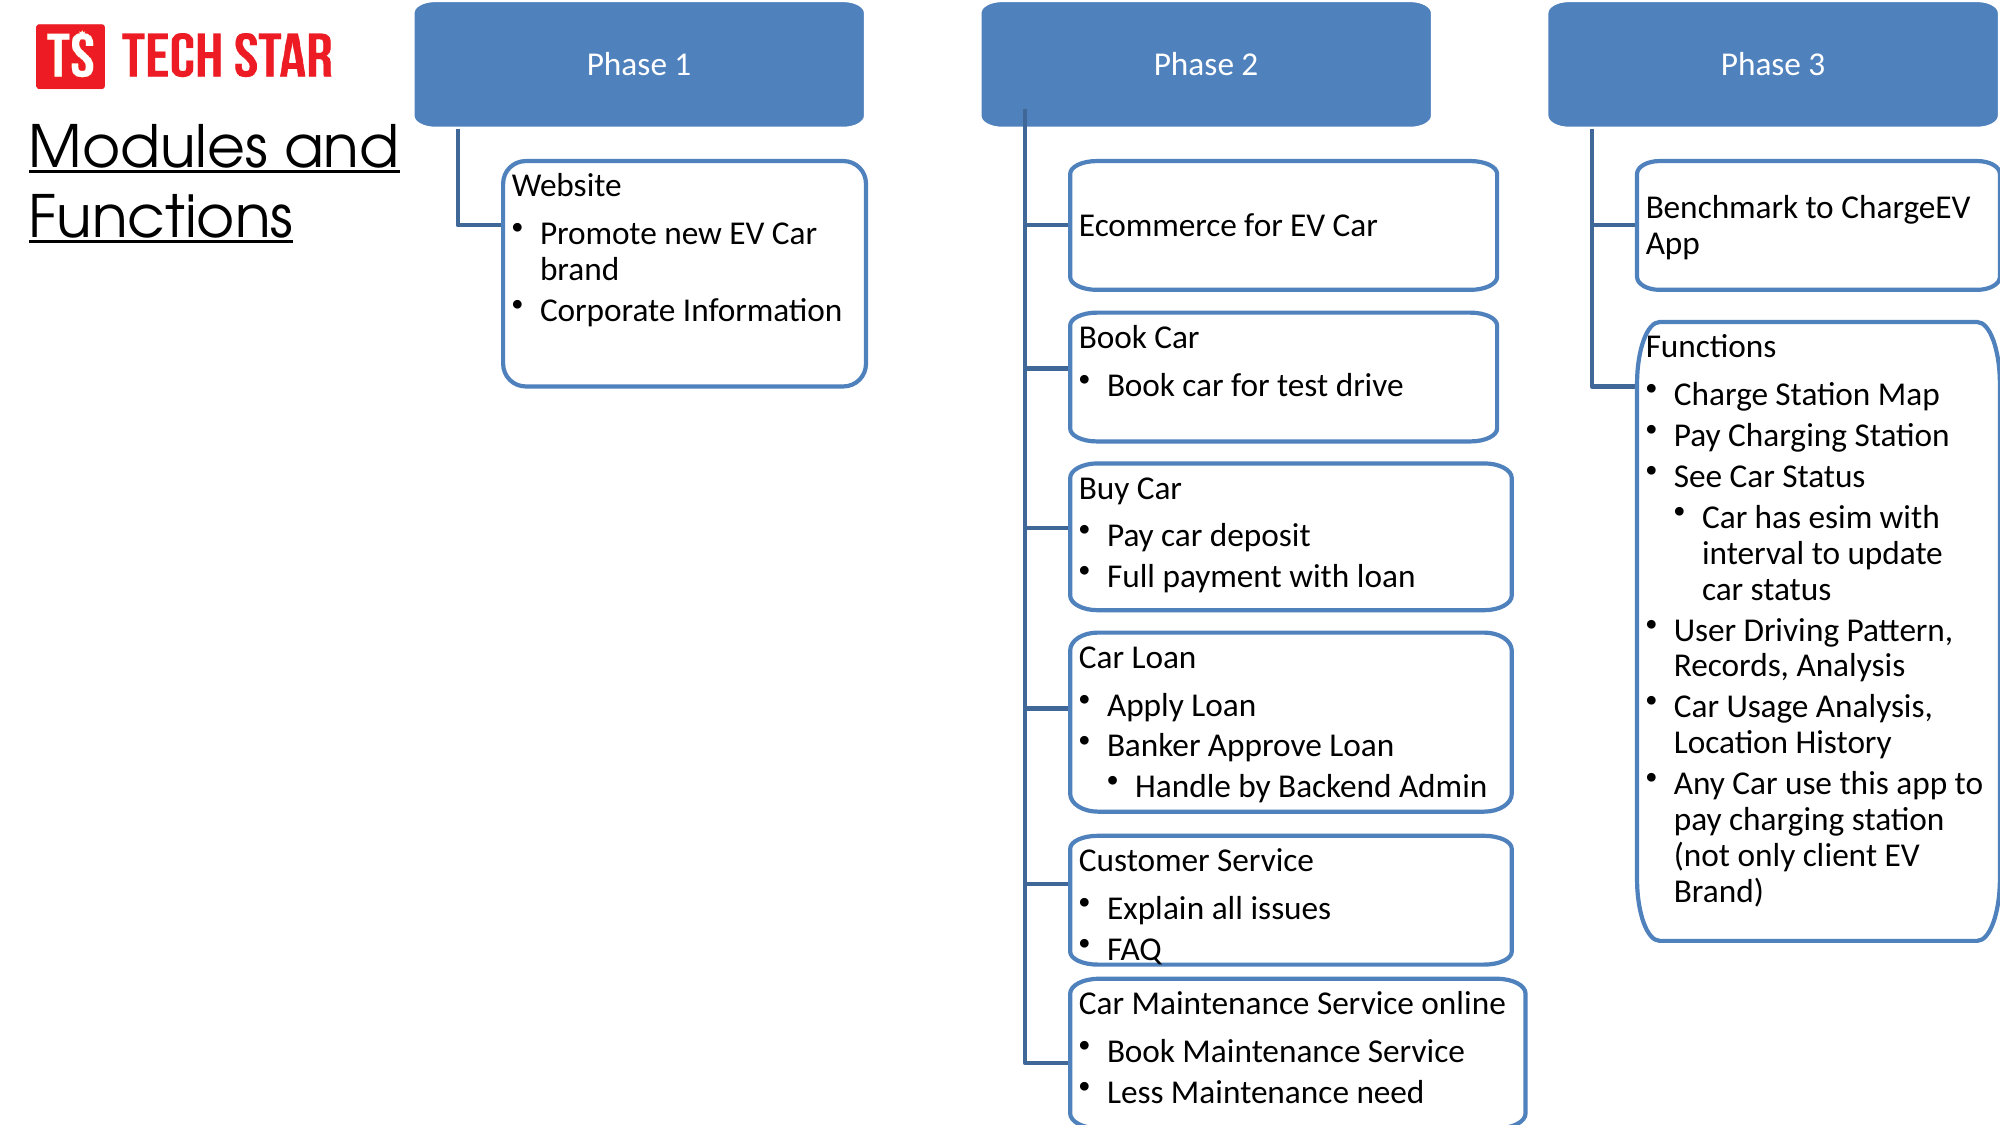

Phase 1
Phase 2
Phase 3

Website
Promote new EV Car brand
Corporate Information
Ecommerce for EV Car
Benchmark to ChargeEV App
Book Car
Book car for test drive
Functions
Charge Station Map
Pay Charging Station
See Car Status
Car has esim with interval to update car status
User Driving Pattern, Records, Analysis
Car Usage Analysis, Location History
Any Car use this app to pay charging station (not only client EV Brand)
Buy Car
Pay car deposit
Full payment with loan
Car Loan
Apply Loan
Banker Approve Loan
Handle by Backend Admin
Customer Service
Explain all issues
FAQ
Car Maintenance Service online
Book Maintenance Service
Less Maintenance need
Modules and Functions